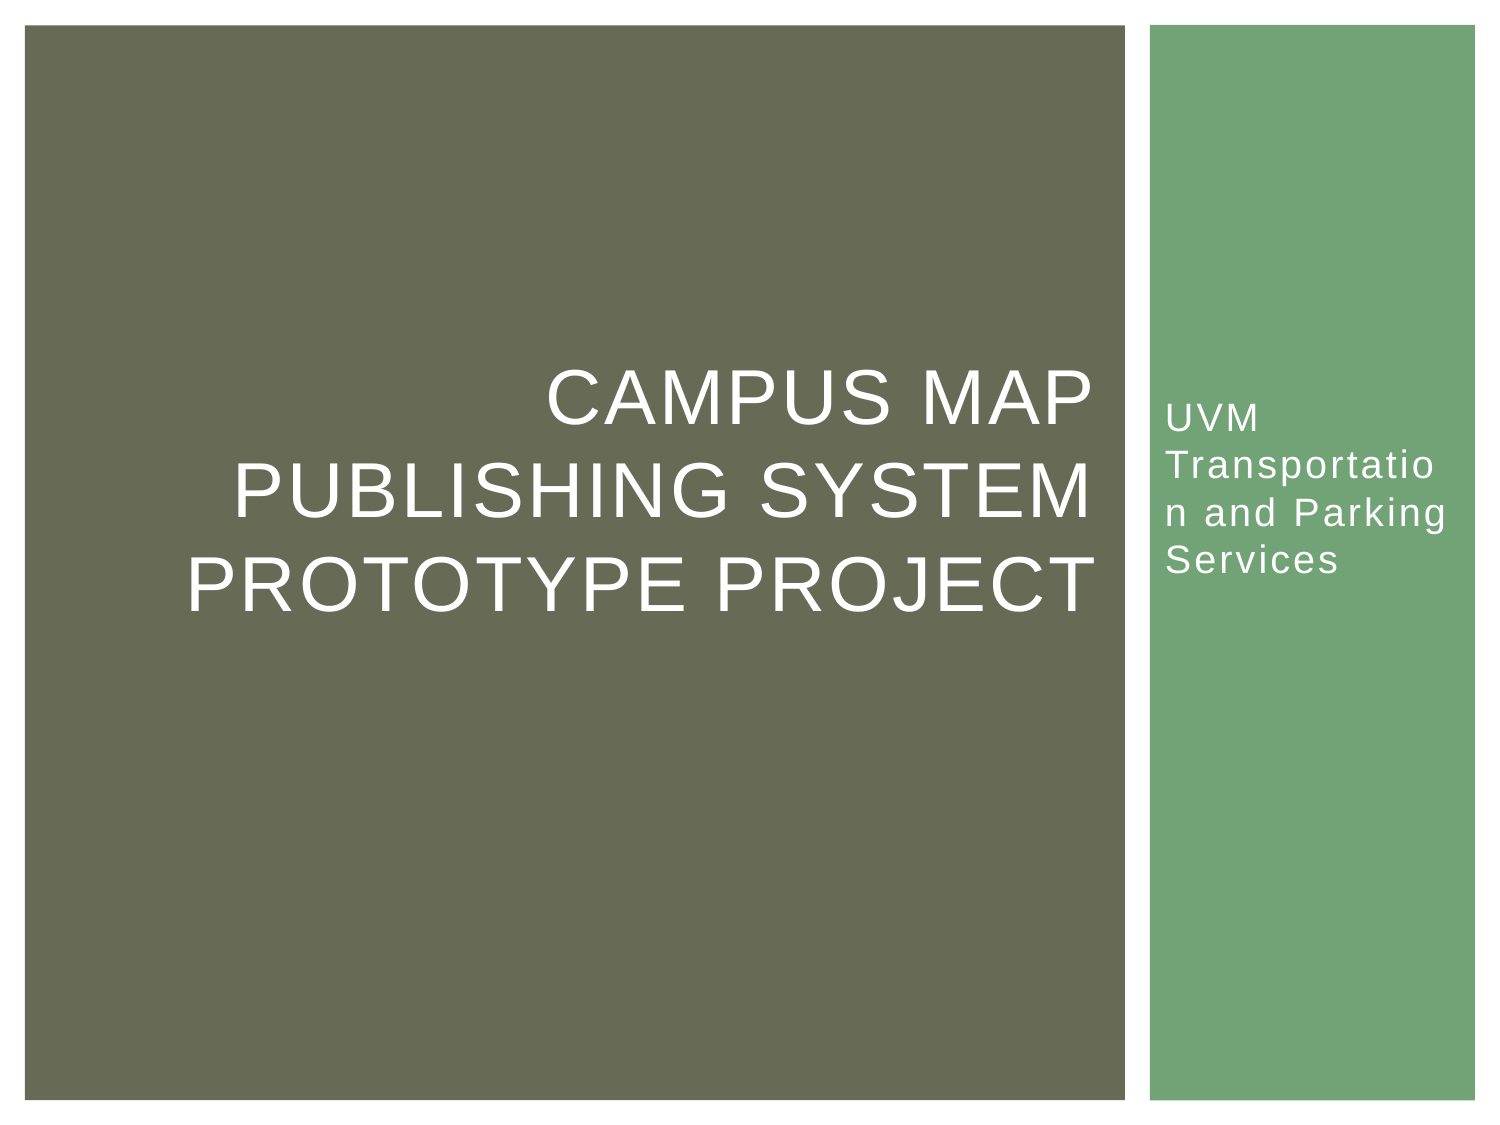

# campus map publishing system Prototype Project
UVM Transportation and Parking Services